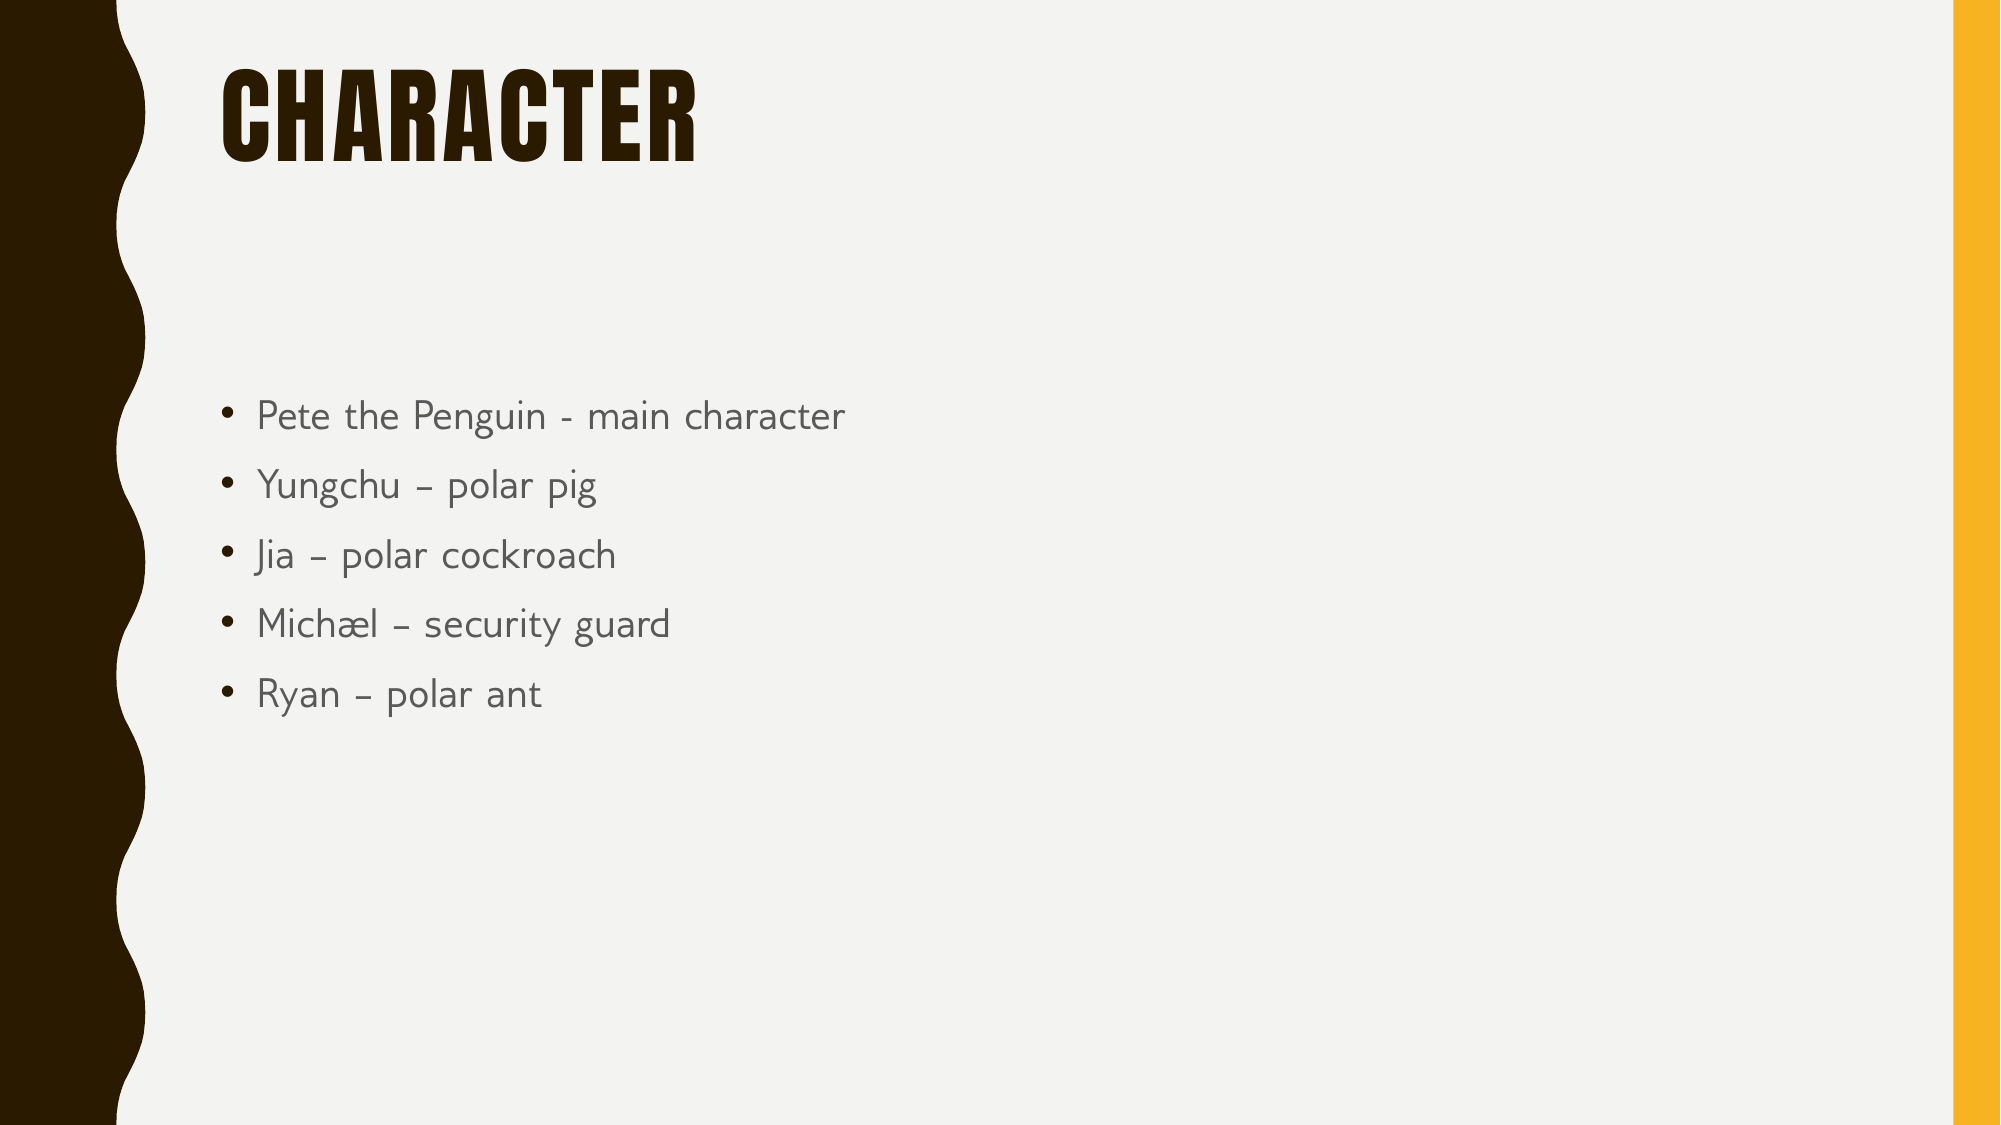

# character
Pete the Penguin - main character
Yungchu – polar pig
Jia – polar cockroach
Michael – security guard
Ryan – polar ant